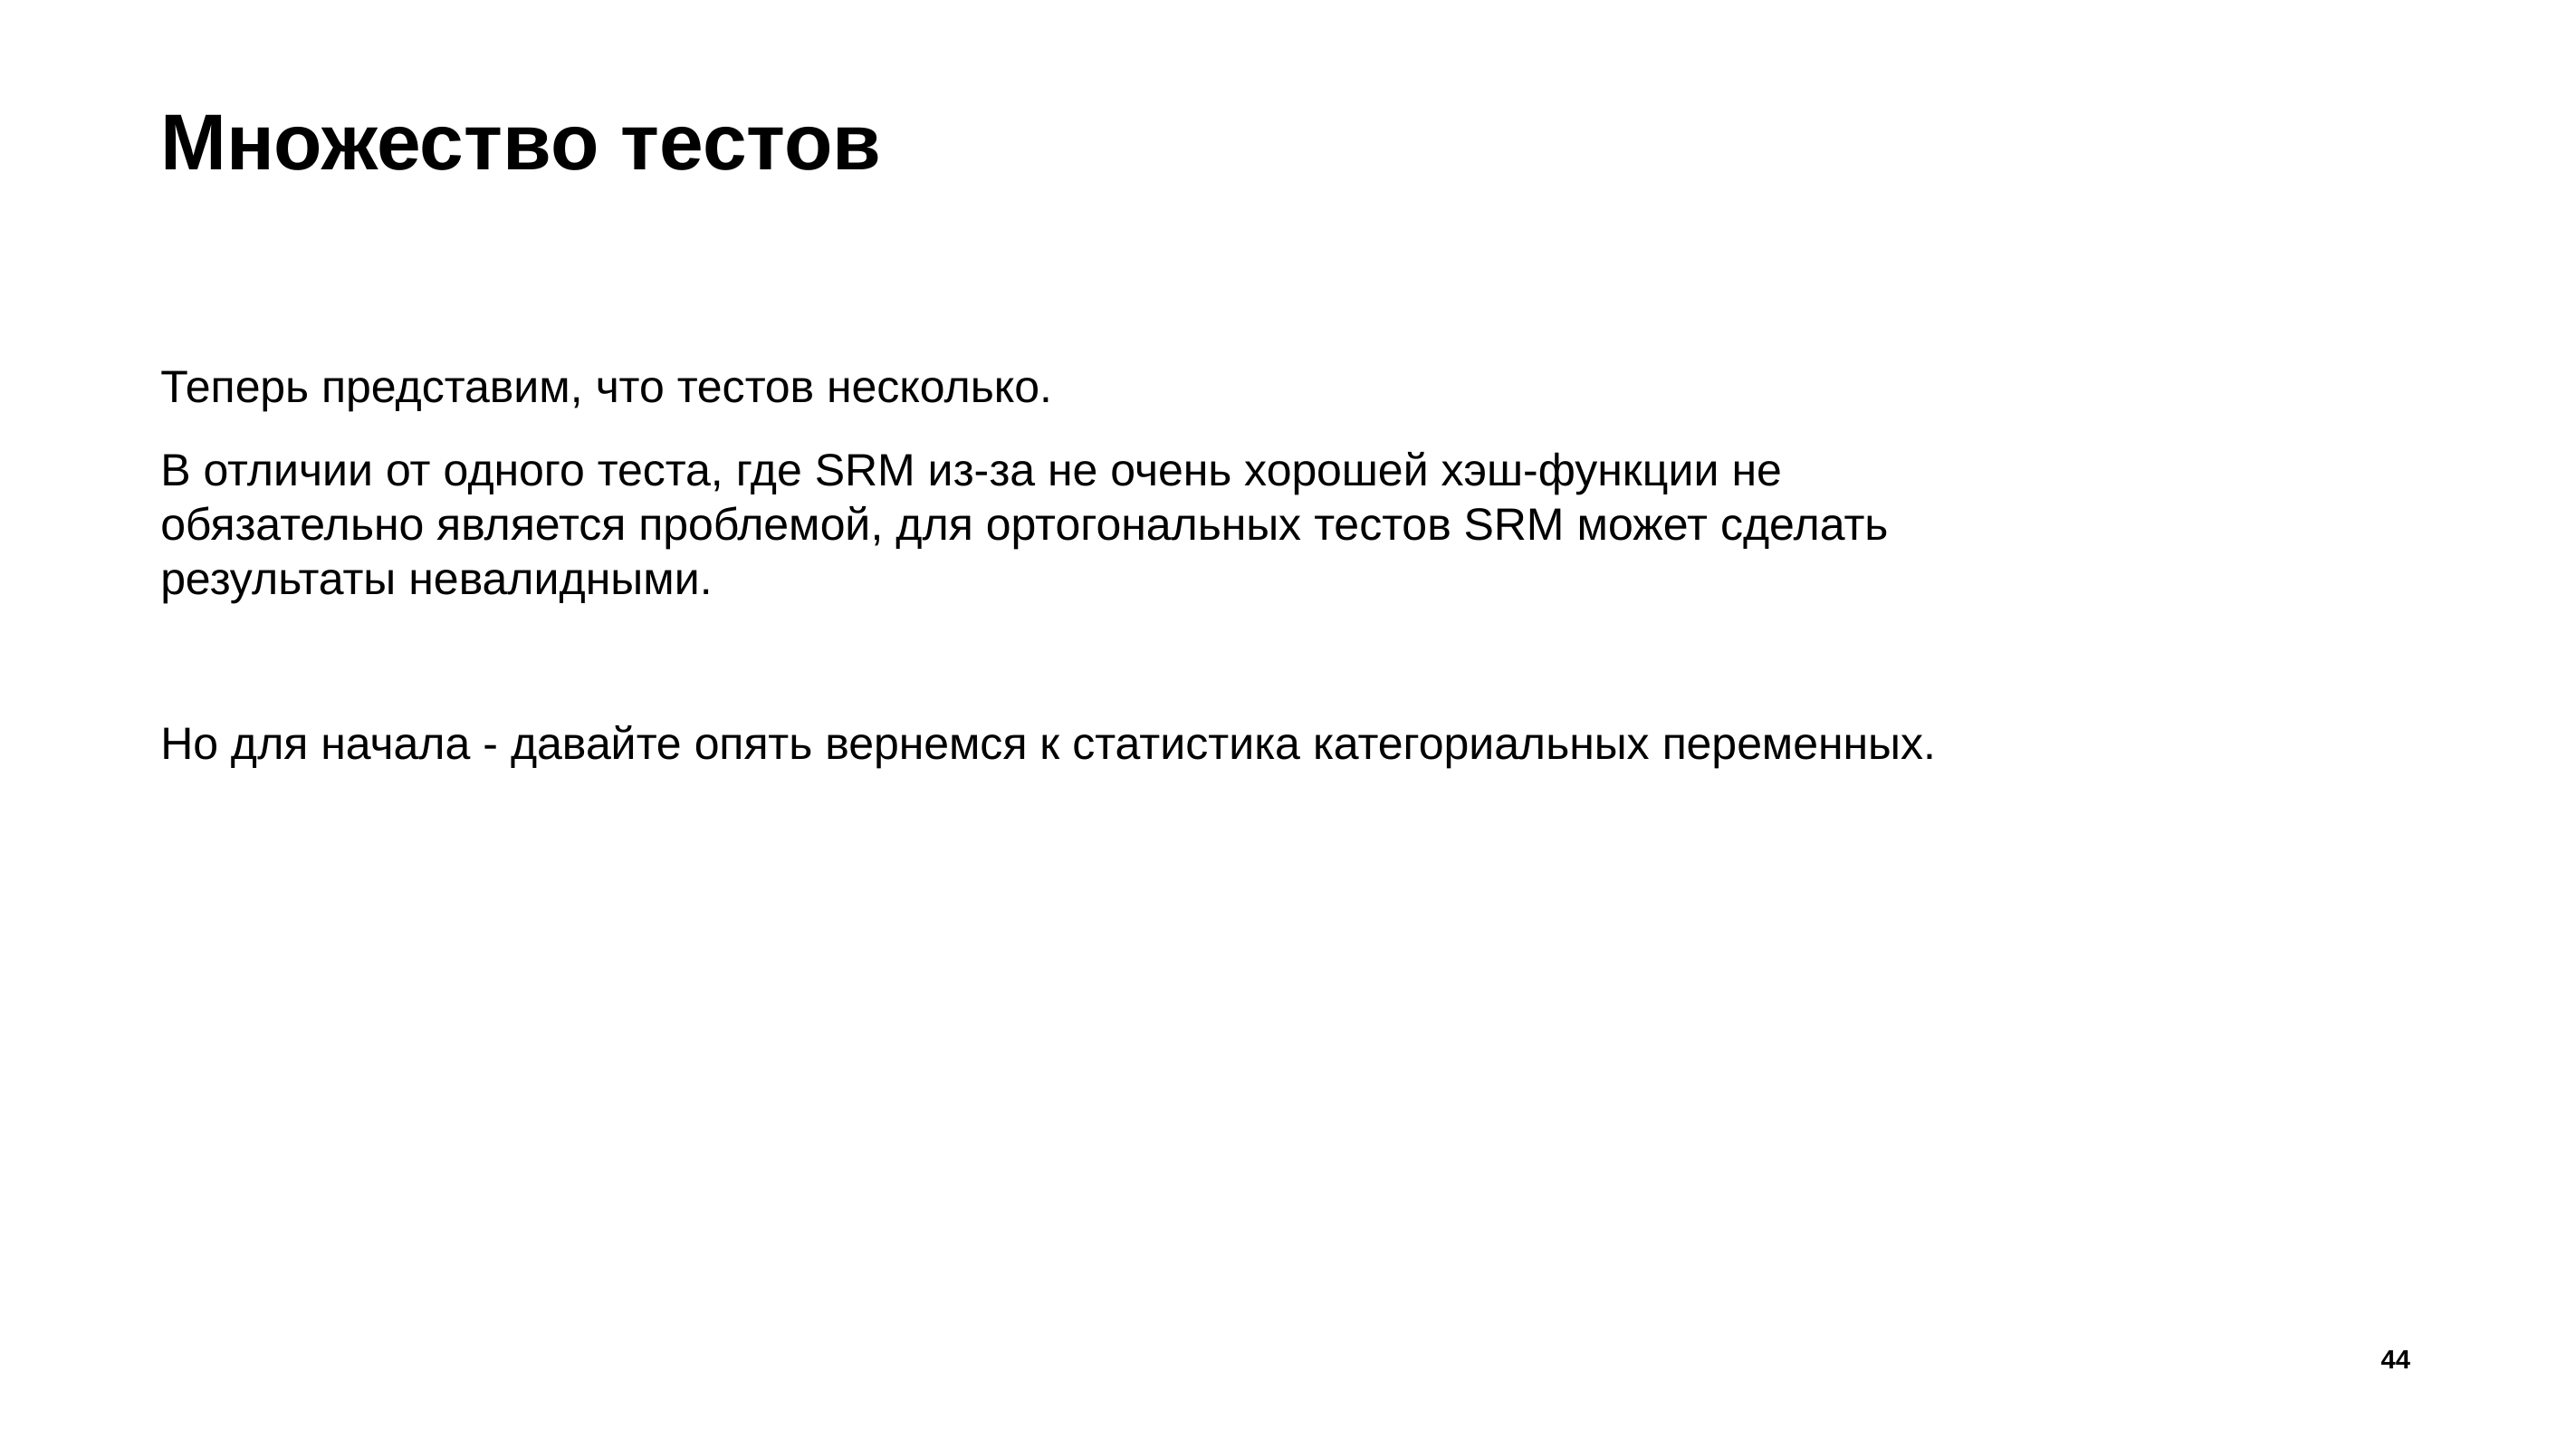

# Множество тестов
Теперь представим, что тестов несколько.
В отличии от одного теста, где SRM из-за не очень хорошей хэш-функции не обязательно является проблемой, для ортогональных тестов SRM может сделать результаты невалидными.

Но для начала - давайте опять вернемся к статистика категориальных переменных.
44